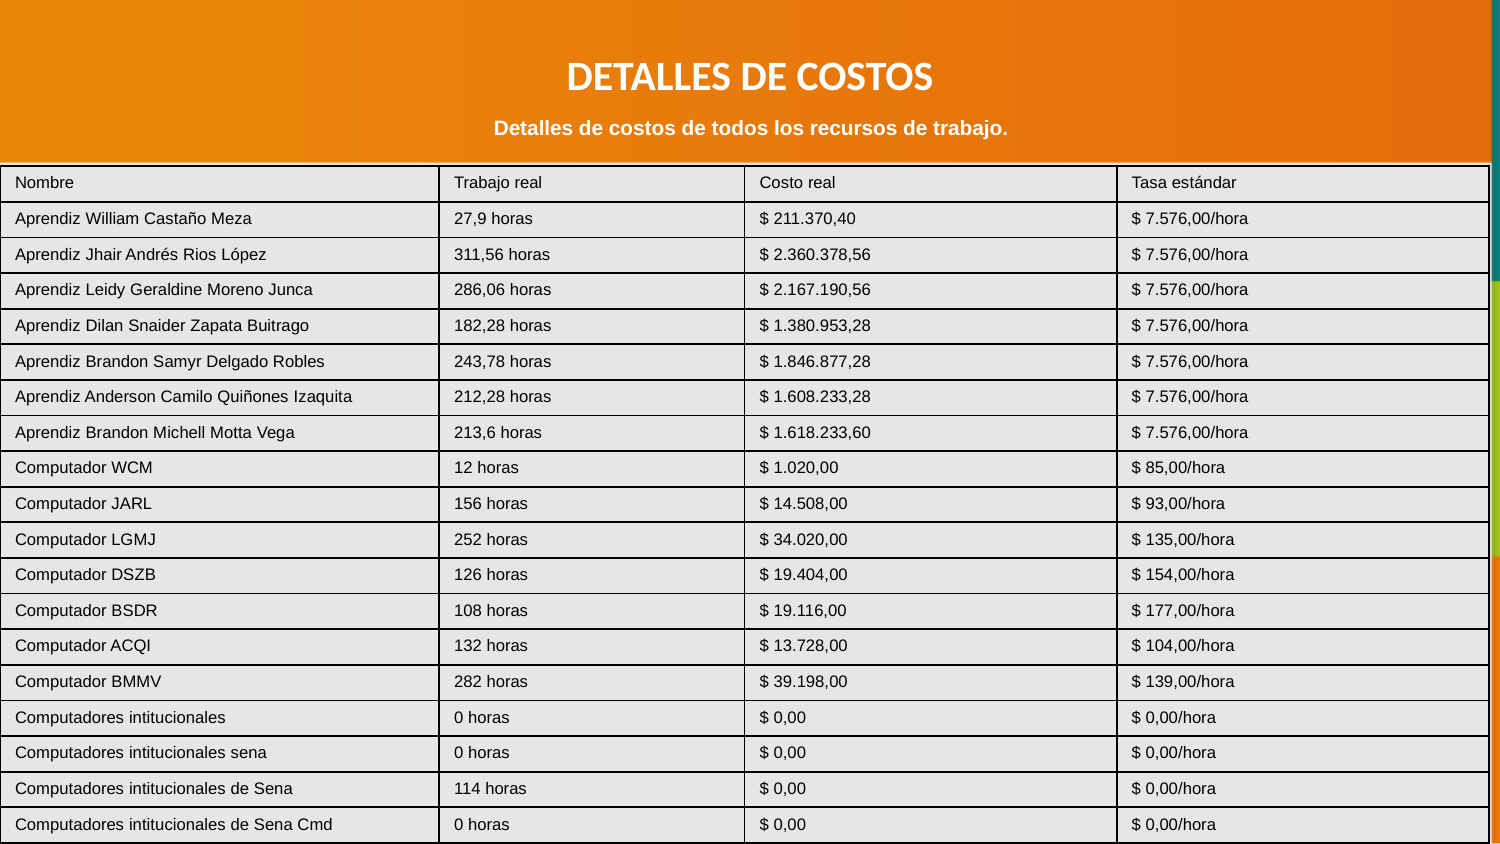

DETALLES DE COSTOS
Detalles de costos de todos los recursos de trabajo.
| Nombre | Trabajo real | Costo real | Tasa estándar |
| --- | --- | --- | --- |
| Aprendiz William Castaño Meza | 27,9 horas | $ 211.370,40 | $ 7.576,00/hora |
| Aprendiz Jhair Andrés Rios López | 311,56 horas | $ 2.360.378,56 | $ 7.576,00/hora |
| Aprendiz Leidy Geraldine Moreno Junca | 286,06 horas | $ 2.167.190,56 | $ 7.576,00/hora |
| Aprendiz Dilan Snaider Zapata Buitrago | 182,28 horas | $ 1.380.953,28 | $ 7.576,00/hora |
| Aprendiz Brandon Samyr Delgado Robles | 243,78 horas | $ 1.846.877,28 | $ 7.576,00/hora |
| Aprendiz Anderson Camilo Quiñones Izaquita | 212,28 horas | $ 1.608.233,28 | $ 7.576,00/hora |
| Aprendiz Brandon Michell Motta Vega | 213,6 horas | $ 1.618.233,60 | $ 7.576,00/hora |
| Computador WCM | 12 horas | $ 1.020,00 | $ 85,00/hora |
| Computador JARL | 156 horas | $ 14.508,00 | $ 93,00/hora |
| Computador LGMJ | 252 horas | $ 34.020,00 | $ 135,00/hora |
| Computador DSZB | 126 horas | $ 19.404,00 | $ 154,00/hora |
| Computador BSDR | 108 horas | $ 19.116,00 | $ 177,00/hora |
| Computador ACQI | 132 horas | $ 13.728,00 | $ 104,00/hora |
| Computador BMMV | 282 horas | $ 39.198,00 | $ 139,00/hora |
| Computadores intitucionales | 0 horas | $ 0,00 | $ 0,00/hora |
| Computadores intitucionales sena | 0 horas | $ 0,00 | $ 0,00/hora |
| Computadores intitucionales de Sena | 114 horas | $ 0,00 | $ 0,00/hora |
| Computadores intitucionales de Sena Cmd | 0 horas | $ 0,00 | $ 0,00/hora |